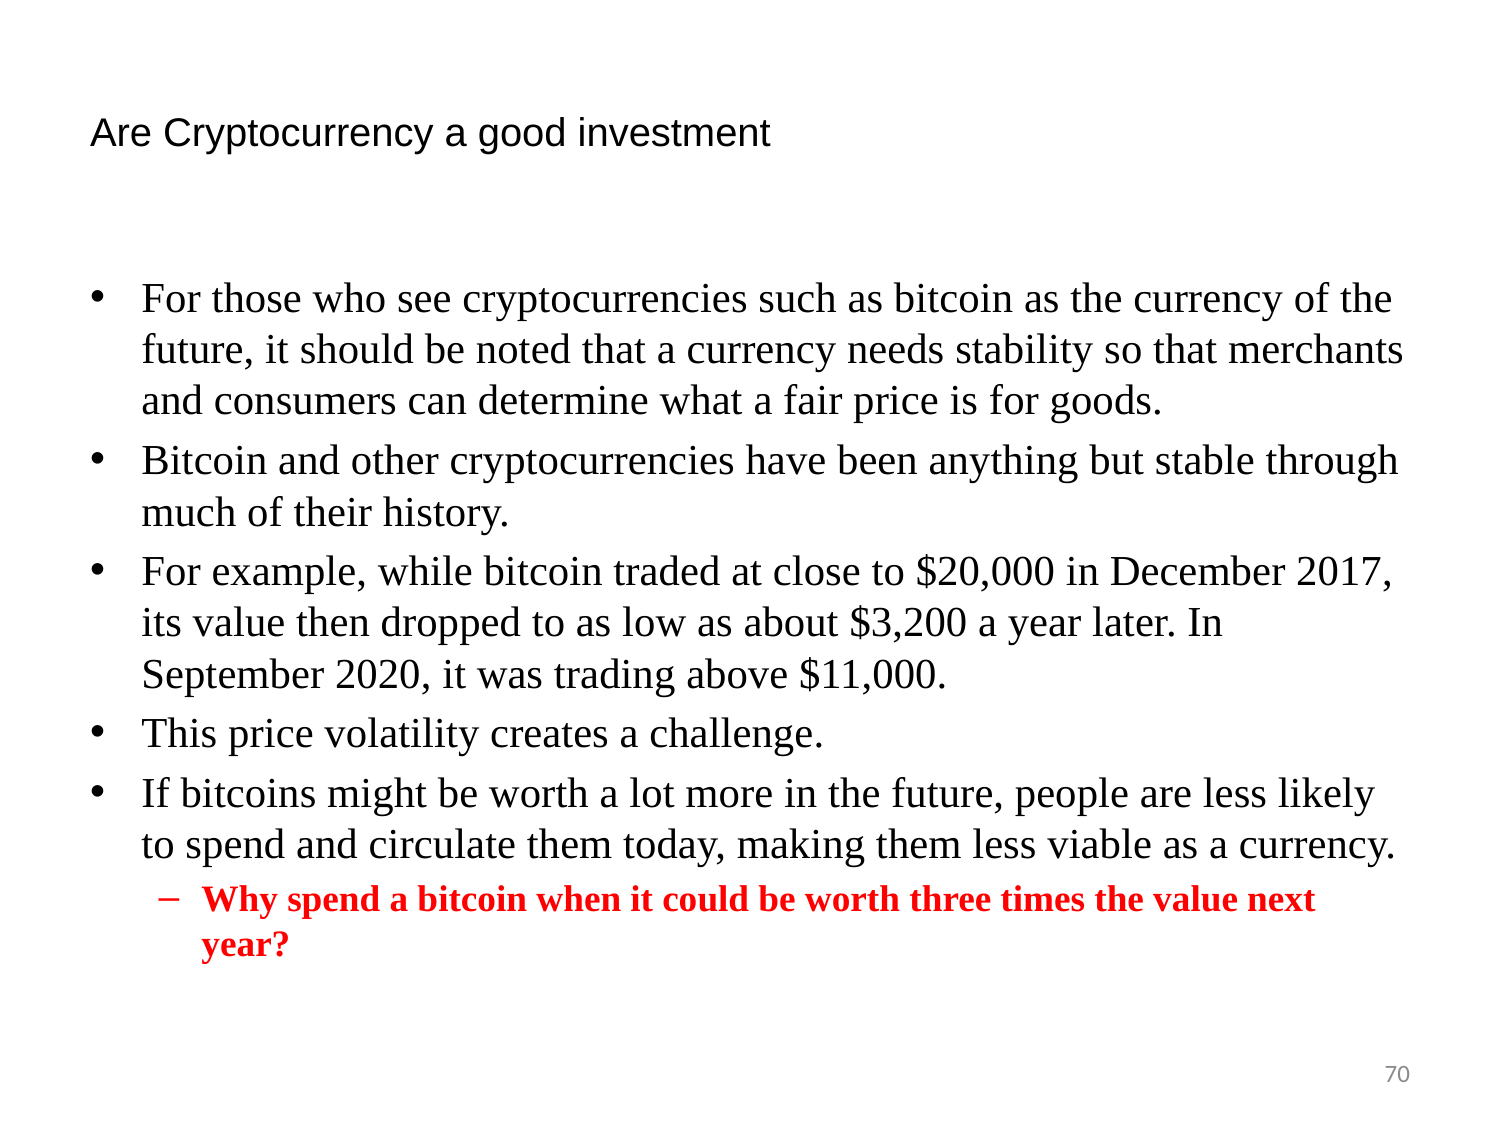

# Are Cryptocurrency a good investment
For those who see cryptocurrencies such as bitcoin as the currency of the future, it should be noted that a currency needs stability so that merchants and consumers can determine what a fair price is for goods.
Bitcoin and other cryptocurrencies have been anything but stable through much of their history.
For example, while bitcoin traded at close to $20,000 in December 2017, its value then dropped to as low as about $3,200 a year later. In September 2020, it was trading above $11,000.
This price volatility creates a challenge.
If bitcoins might be worth a lot more in the future, people are less likely to spend and circulate them today, making them less viable as a currency.
Why spend a bitcoin when it could be worth three times the value next year?

70